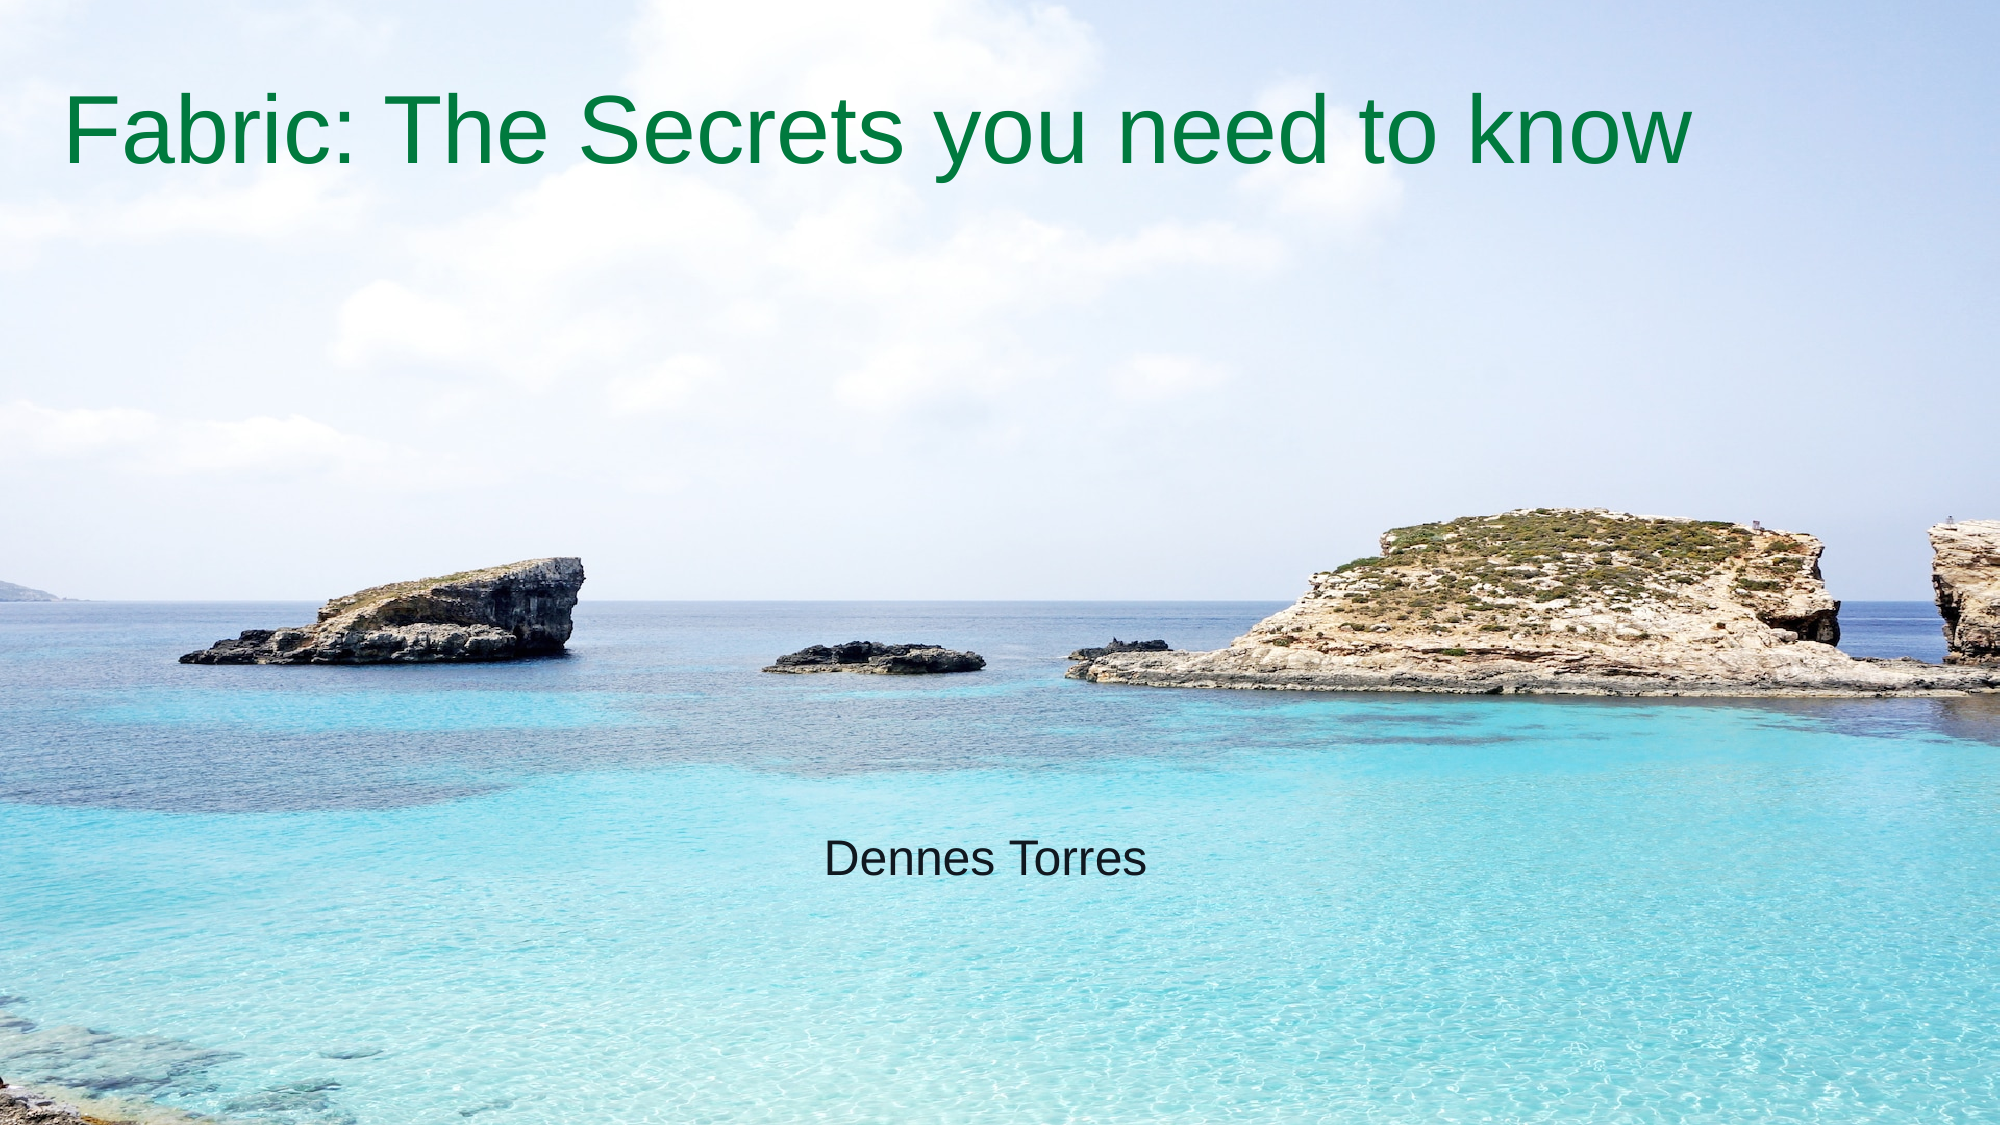

# Fabric: The Secrets you need to know
Dennes Torres